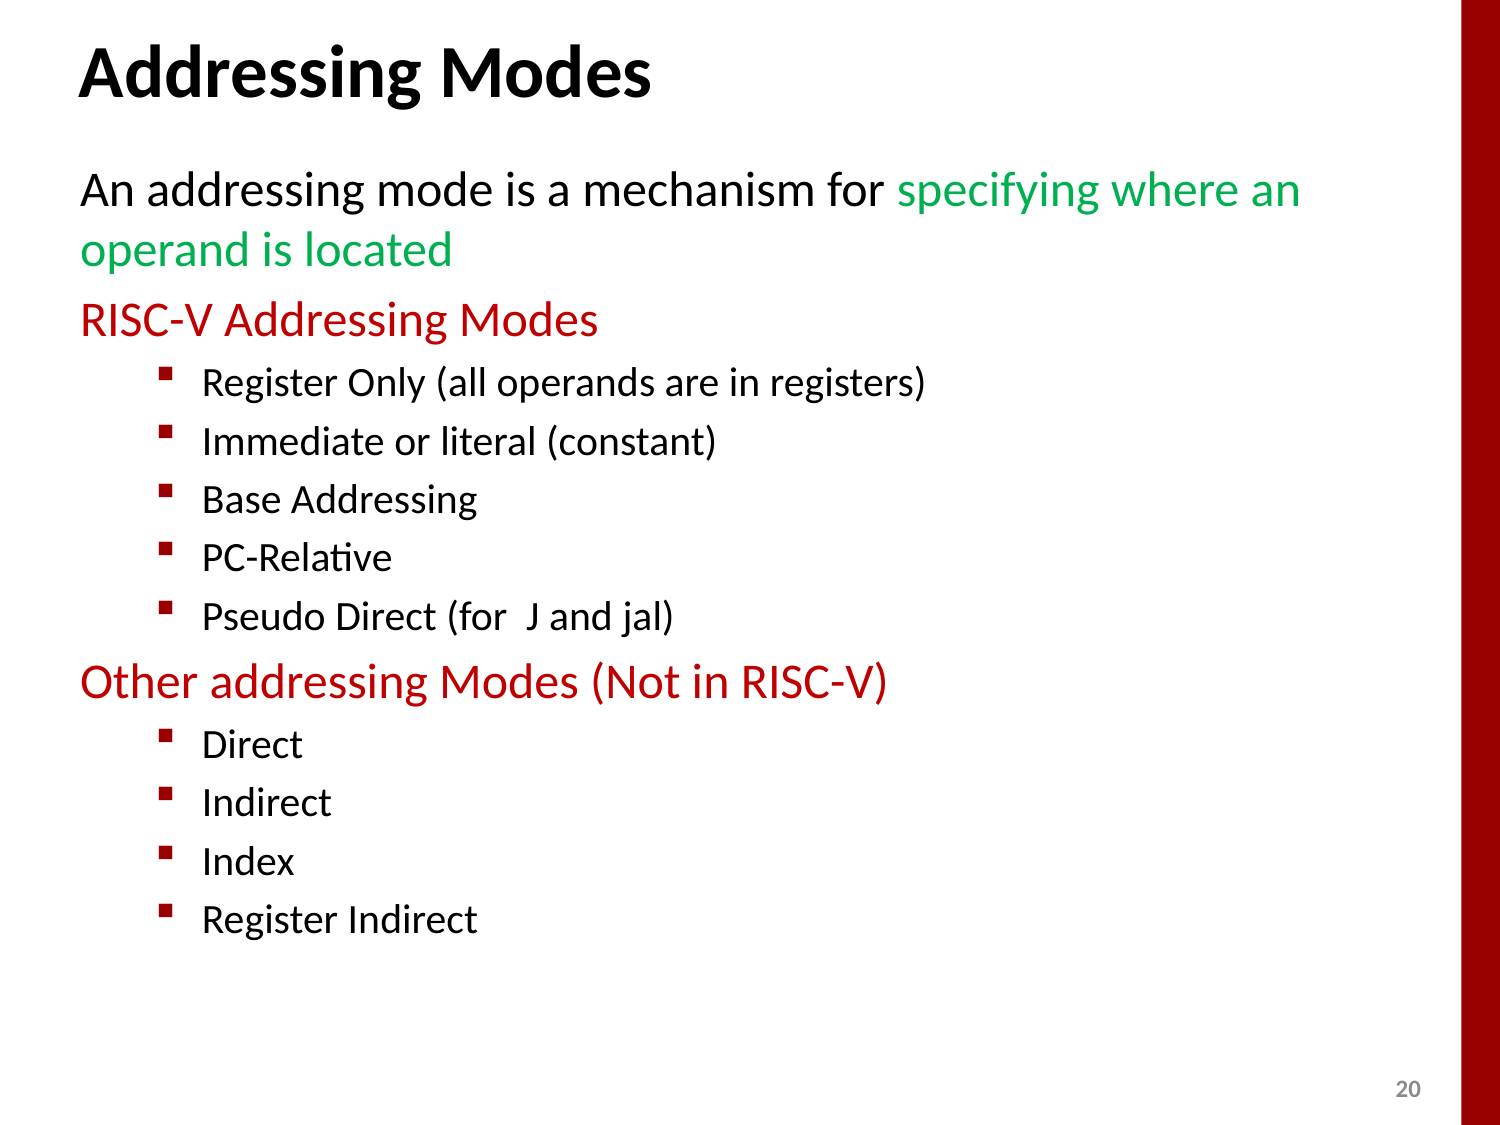

Addressing Modes
An addressing mode is a mechanism for specifying where an operand is located
RISC-V Addressing Modes
Register Only (all operands are in registers)
Immediate or literal (constant)
Base Addressing
PC-Relative
Pseudo Direct (for  J and jal)
Other addressing Modes (Not in RISC-V)
Direct
Indirect
Index
Register Indirect